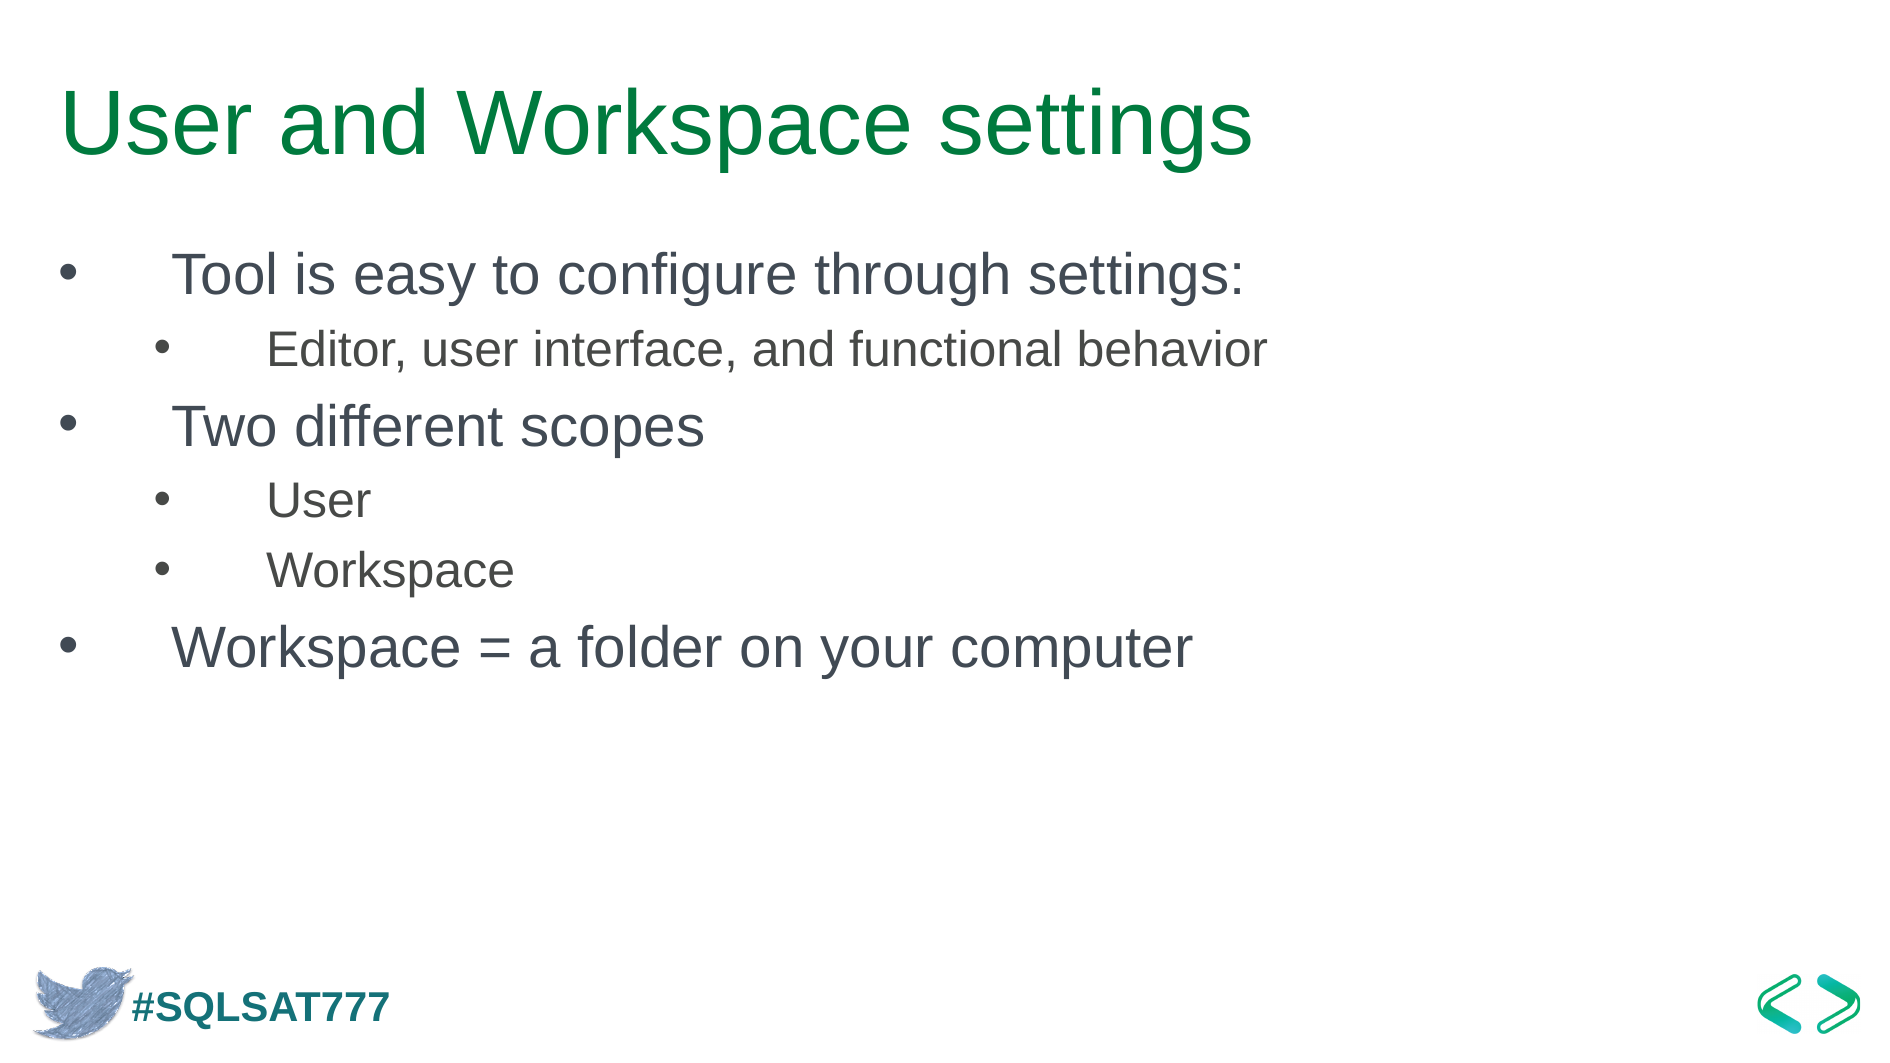

# User and Workspace settings
Tool is easy to configure through settings:
Editor, user interface, and functional behavior
Two different scopes
User
Workspace
Workspace = a folder on your computer